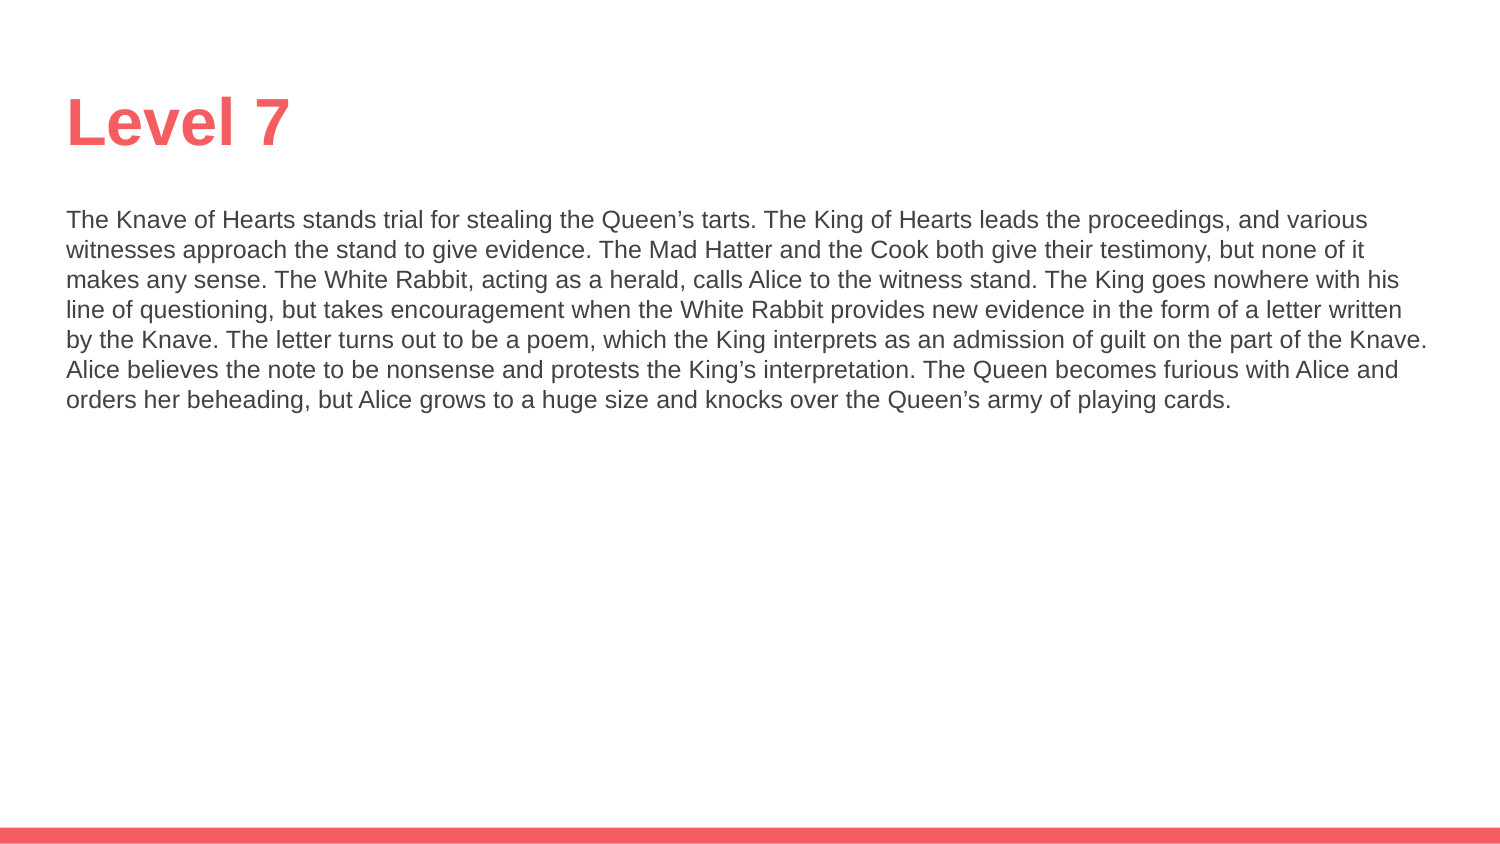

# Level 7

The Knave of Hearts stands trial for stealing the Queen’s tarts. The King of Hearts leads the proceedings, and various witnesses approach the stand to give evidence. The Mad Hatter and the Cook both give their testimony, but none of it makes any sense. The White Rabbit, acting as a herald, calls Alice to the witness stand. The King goes nowhere with his line of questioning, but takes encouragement when the White Rabbit provides new evidence in the form of a letter written by the Knave. The letter turns out to be a poem, which the King interprets as an admission of guilt on the part of the Knave. Alice believes the note to be nonsense and protests the King’s interpretation. The Queen becomes furious with Alice and orders her beheading, but Alice grows to a huge size and knocks over the Queen’s army of playing cards.